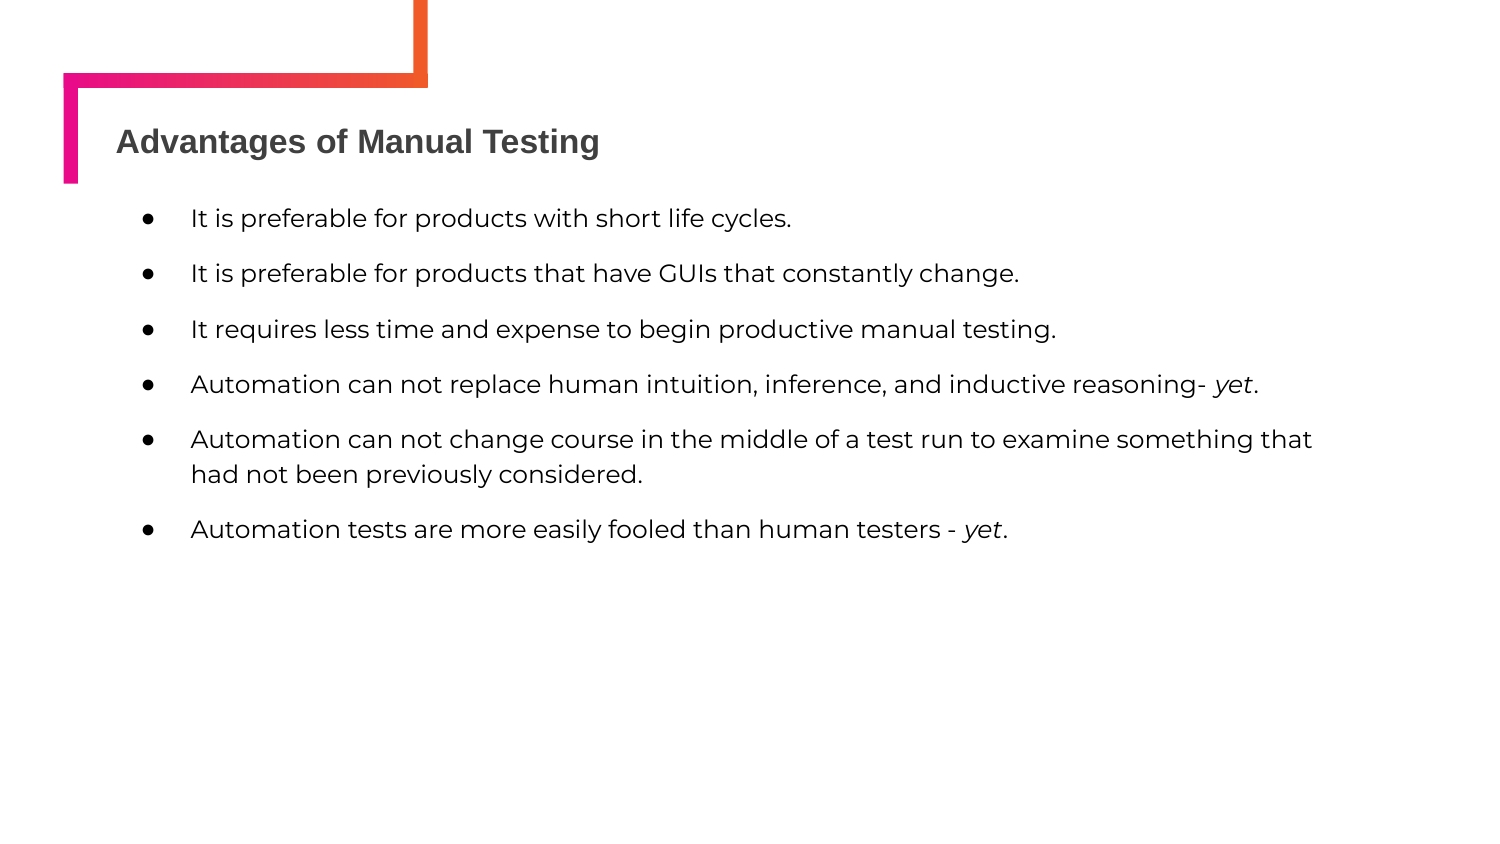

# Advantages of Manual Testing
It is preferable for products with short life cycles.
It is preferable for products that have GUIs that constantly change.
It requires less time and expense to begin productive manual testing.
Automation can not replace human intuition, inference, and inductive reasoning- yet.
Automation can not change course in the middle of a test run to examine something that had not been previously considered.
Automation tests are more easily fooled than human testers - yet.